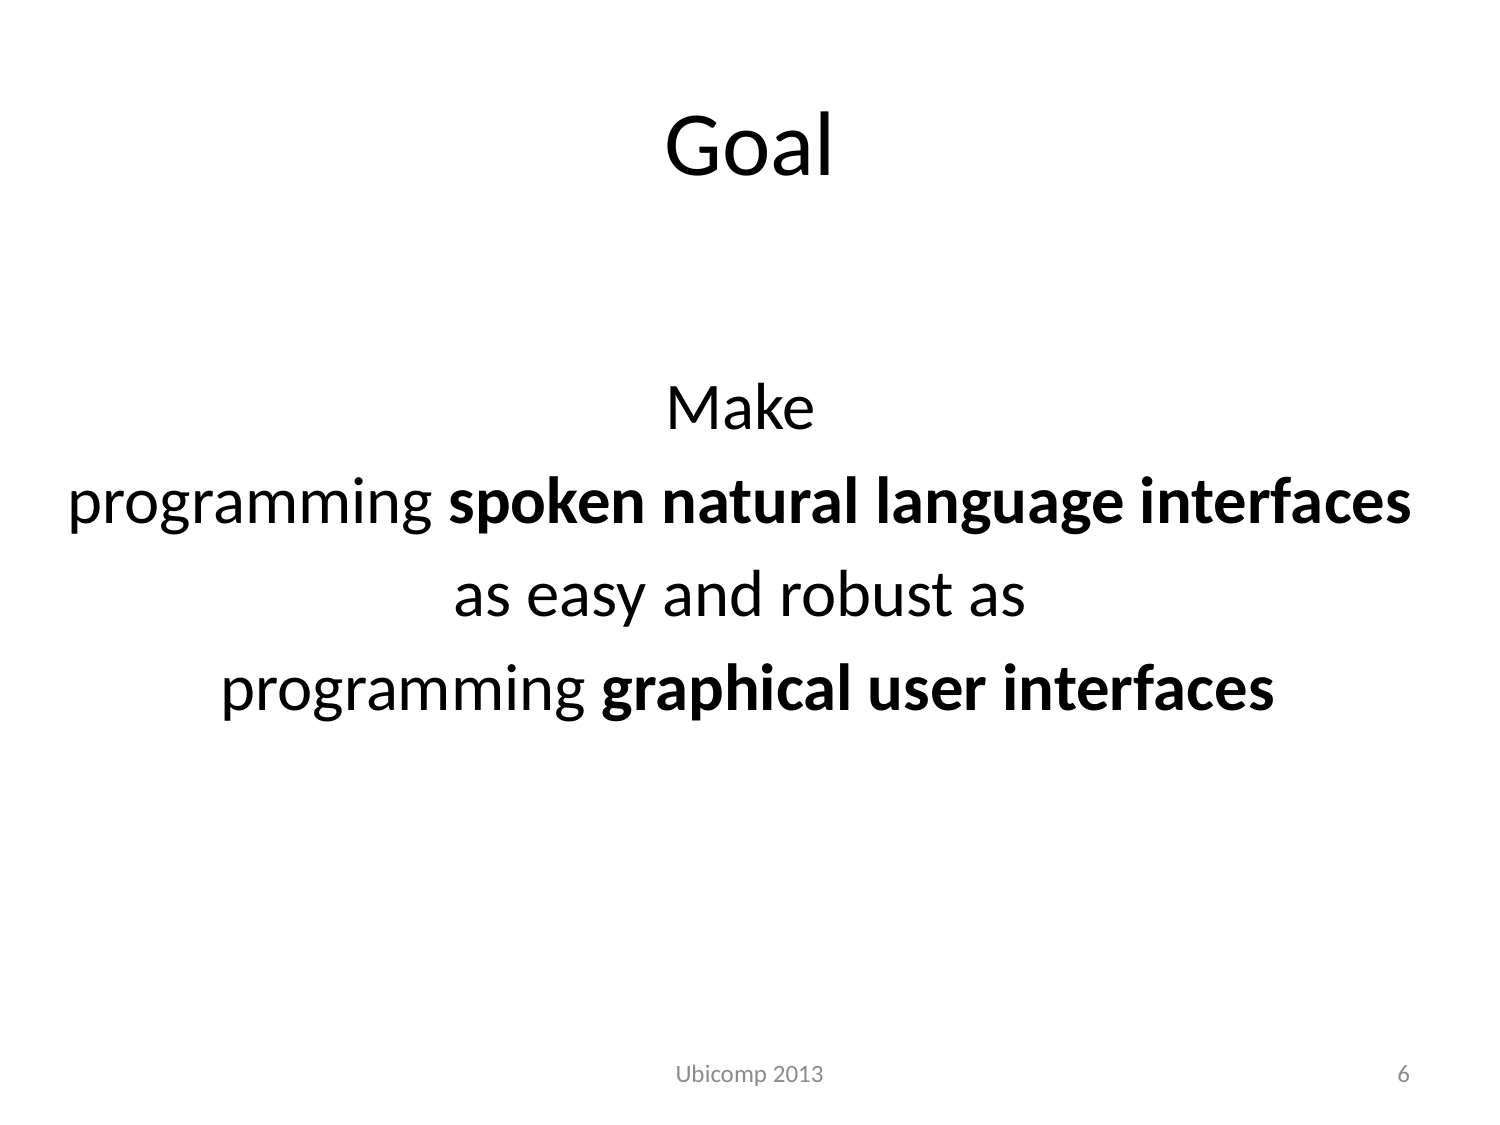

# Goal

Make
programming spoken natural language interfaces
as easy and robust as
programming graphical user interfaces

Ubicomp 2013
6